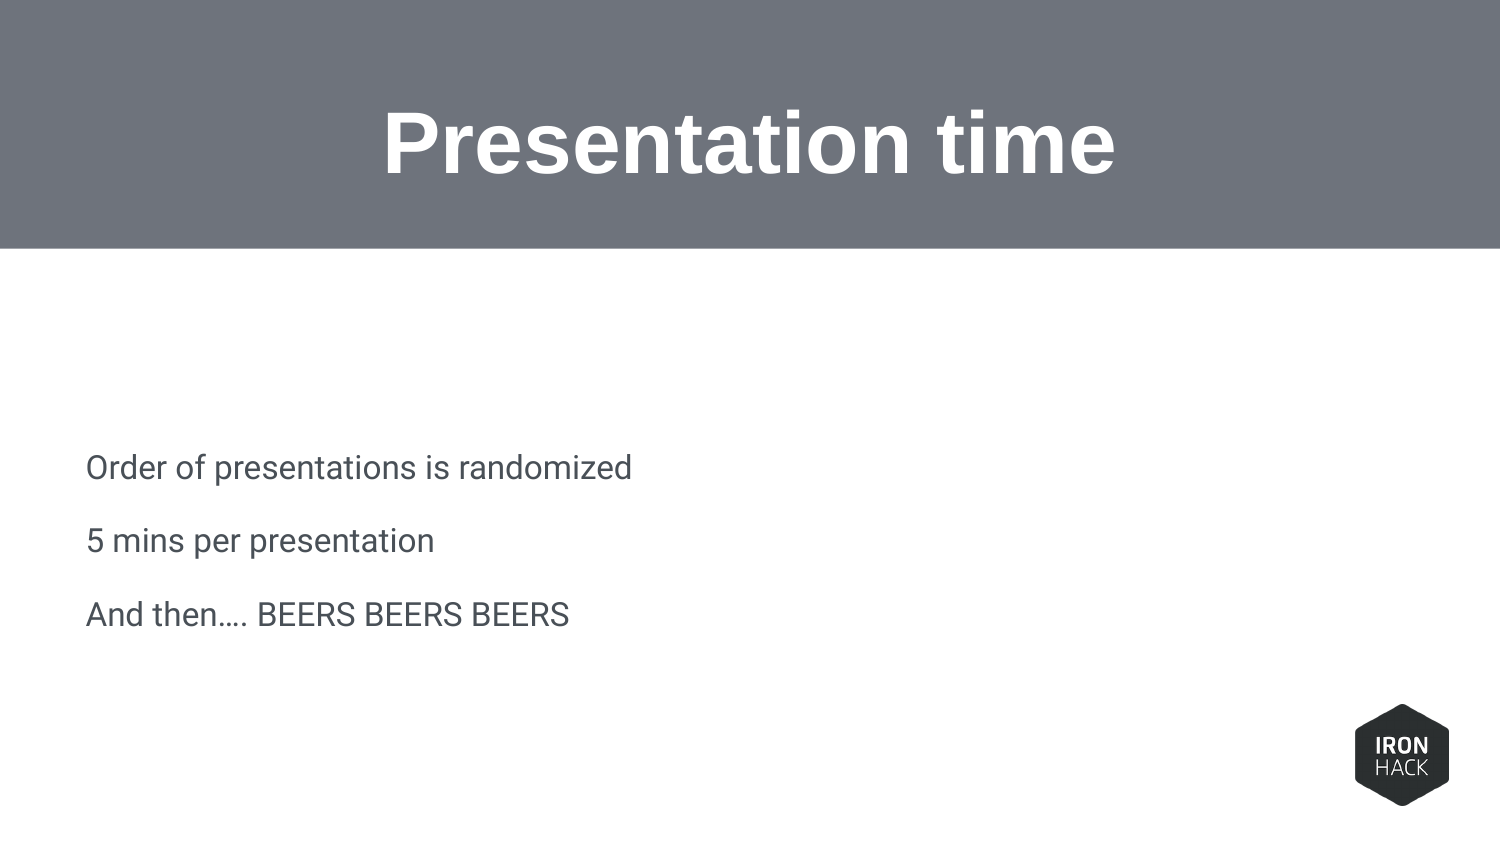

# Presentation time
Order of presentations is randomized
5 mins per presentation
And then…. BEERS BEERS BEERS